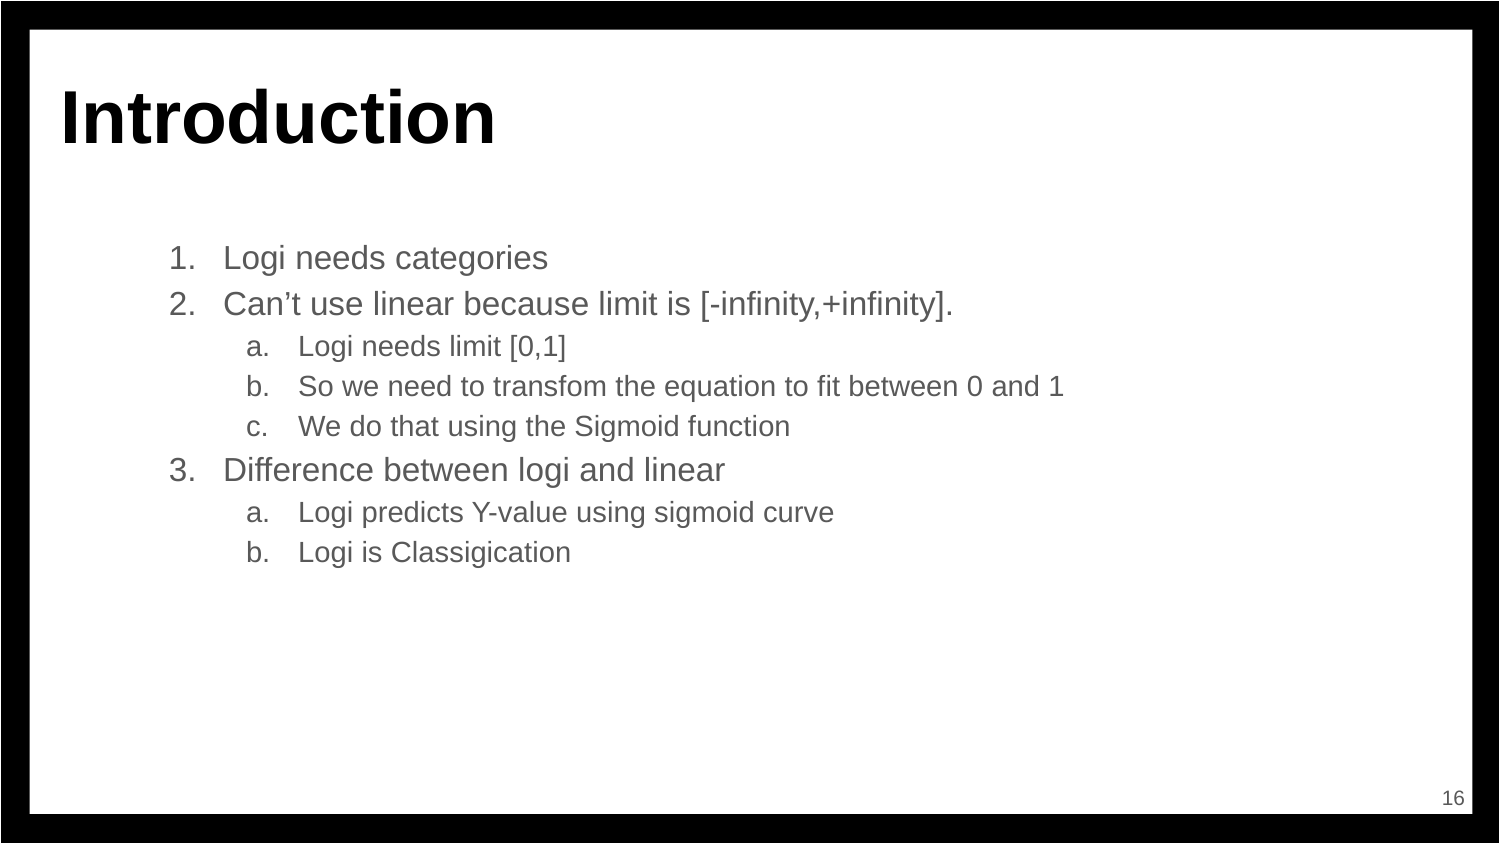

# Introduction
Logi needs categories
Can’t use linear because limit is [-infinity,+infinity].
Logi needs limit [0,1]
So we need to transfom the equation to fit between 0 and 1
We do that using the Sigmoid function
Difference between logi and linear
Logi predicts Y-value using sigmoid curve
Logi is Classigication

16